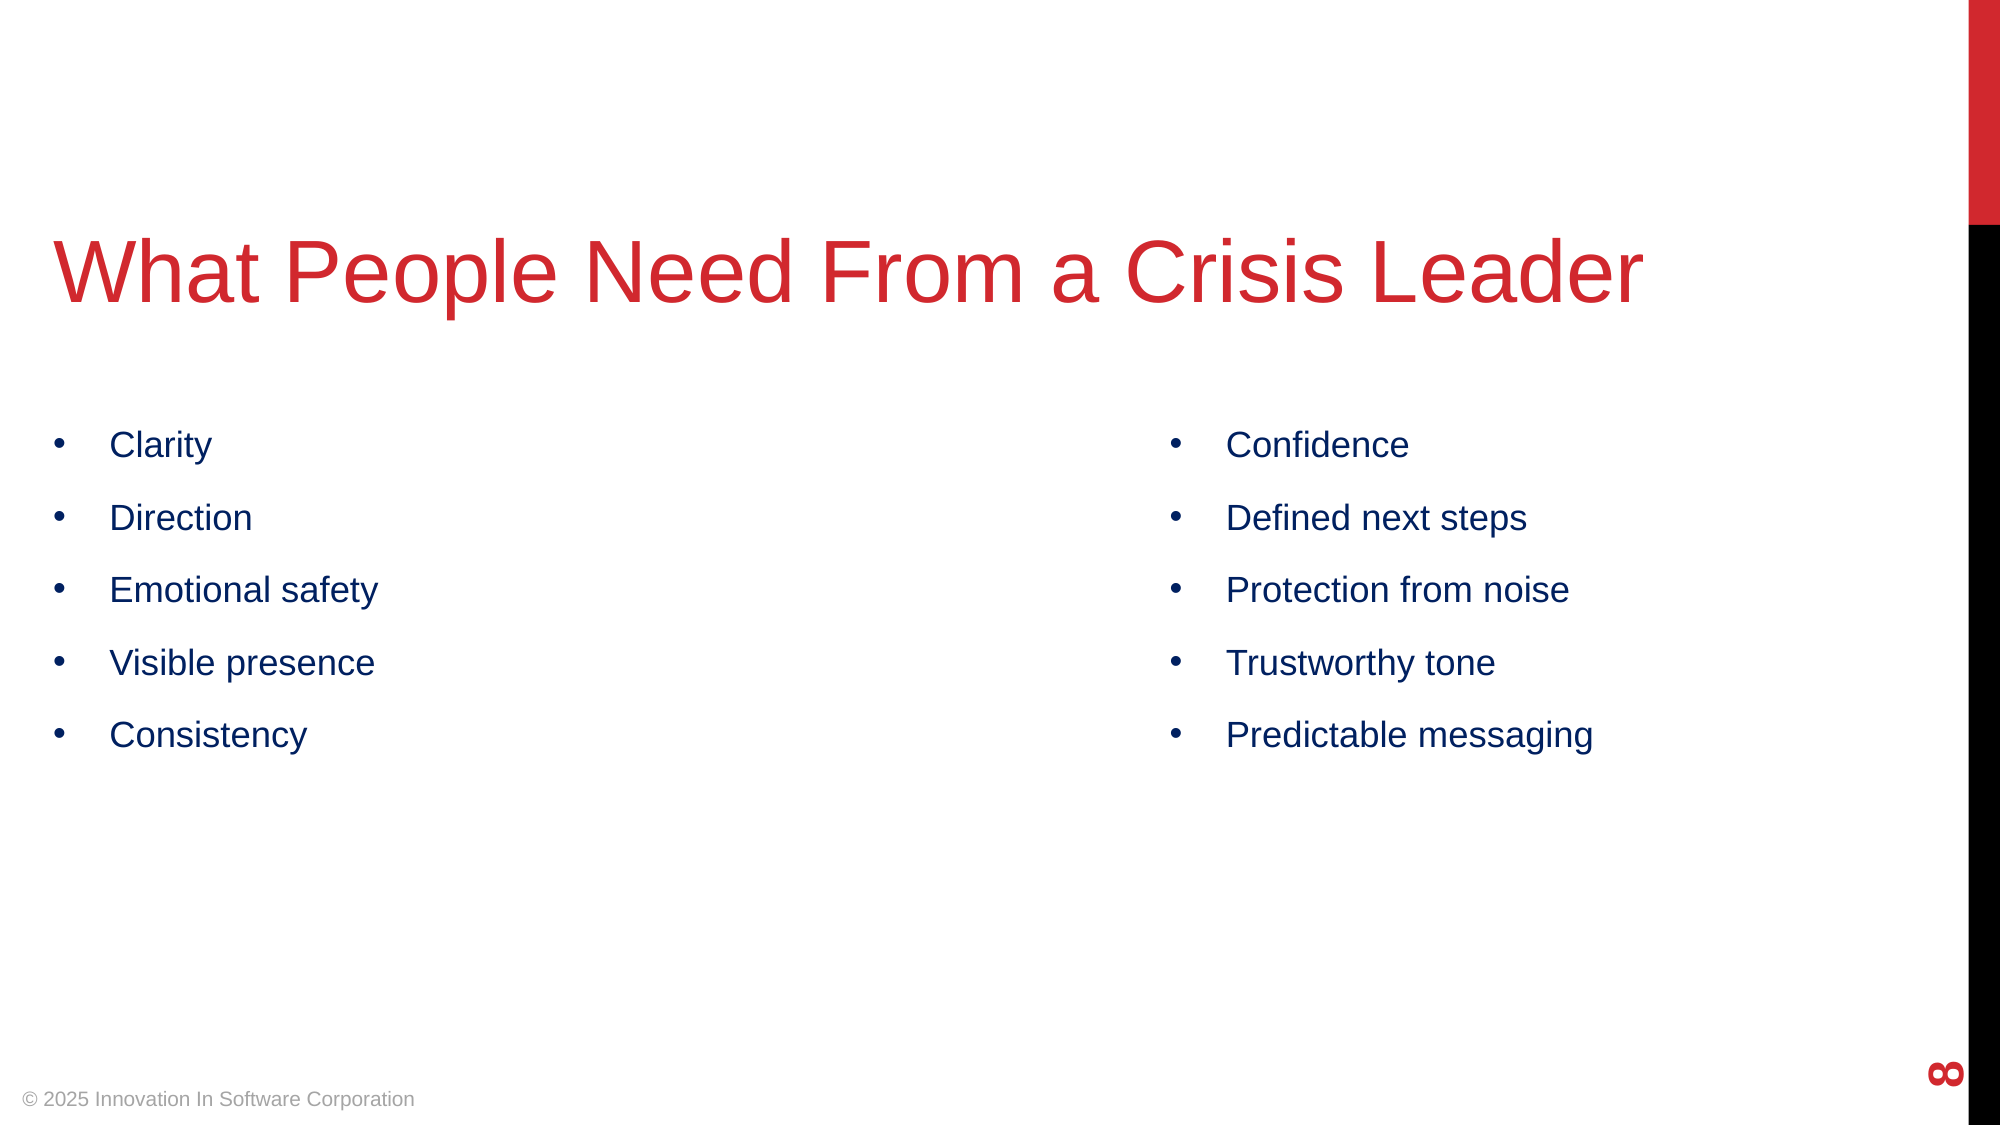

What People Need From a Crisis Leader
Clarity
Confidence
Direction
Defined next steps
Emotional safety
Protection from noise
Visible presence
Trustworthy tone
Consistency
Predictable messaging
8
© 2025 Innovation In Software Corporation